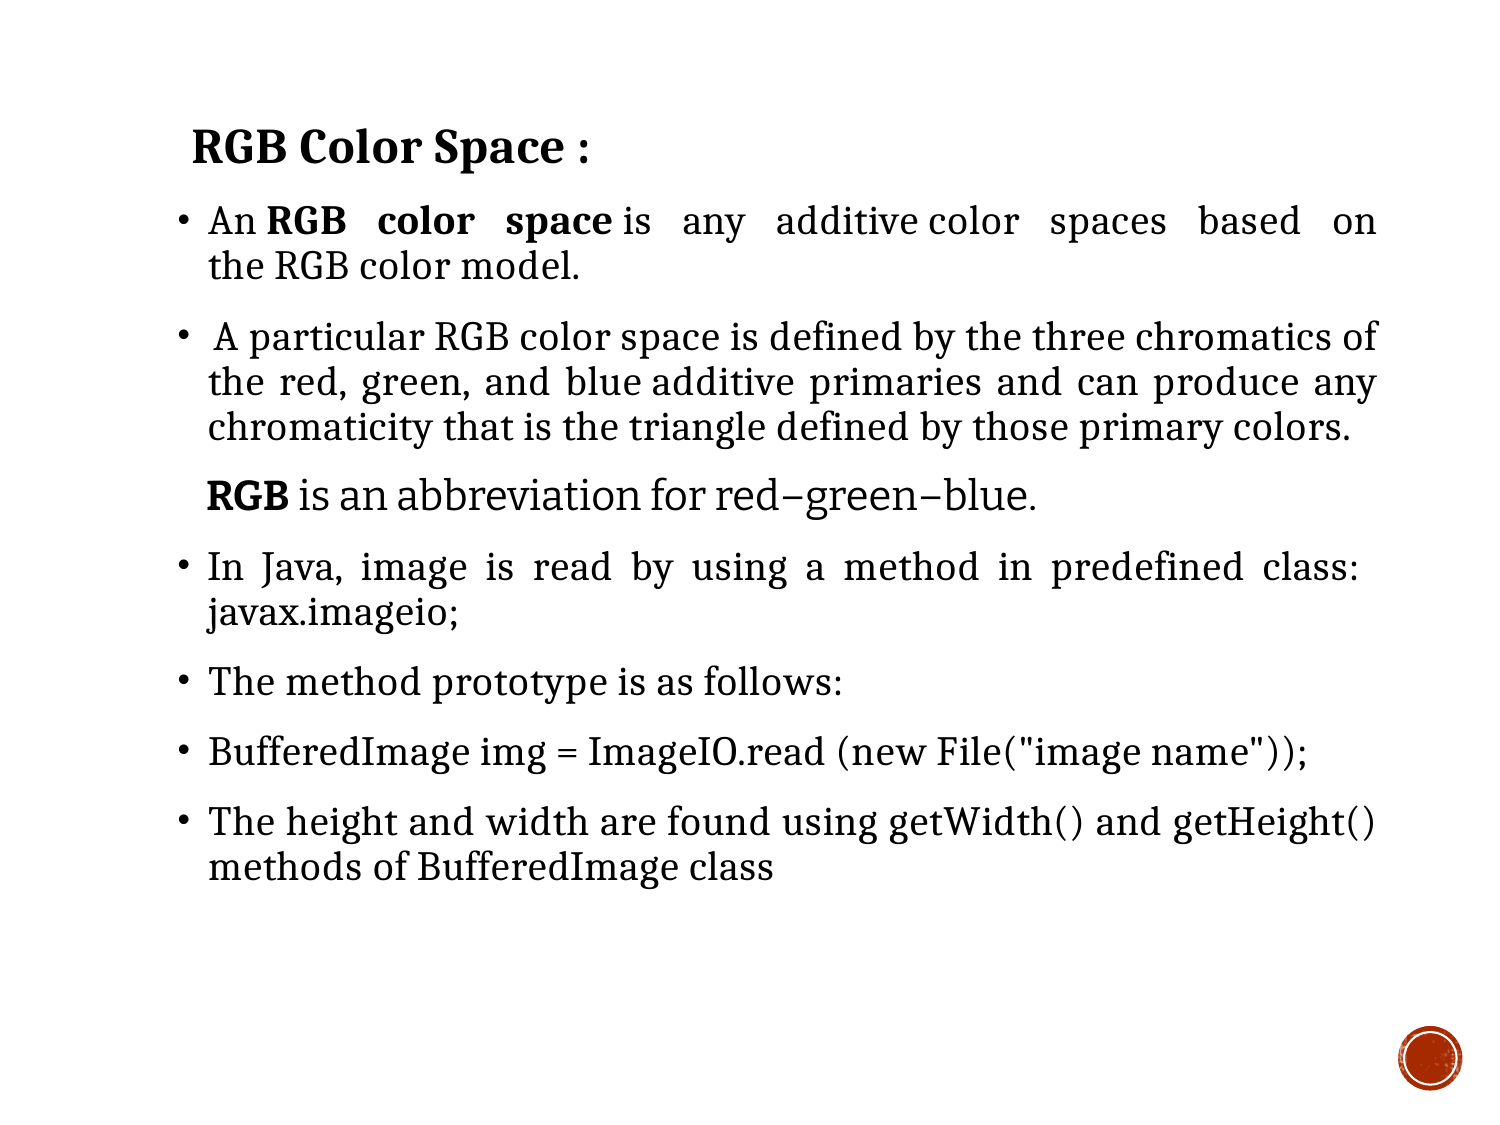

RGB Color Space :
An RGB color space is any additive color spaces based on the RGB color model.
 A particular RGB color space is defined by the three chromatics of the red, green, and blue additive primaries and can produce any chromaticity that is the triangle defined by those primary colors.
  RGB is an abbreviation for red–green–blue.
In Java, image is read by using a method in predefined class:  javax.imageio;
The method prototype is as follows:
BufferedImage img = ImageIO.read (new File("image name"));
The height and width are found using getWidth() and getHeight() methods of BufferedImage class